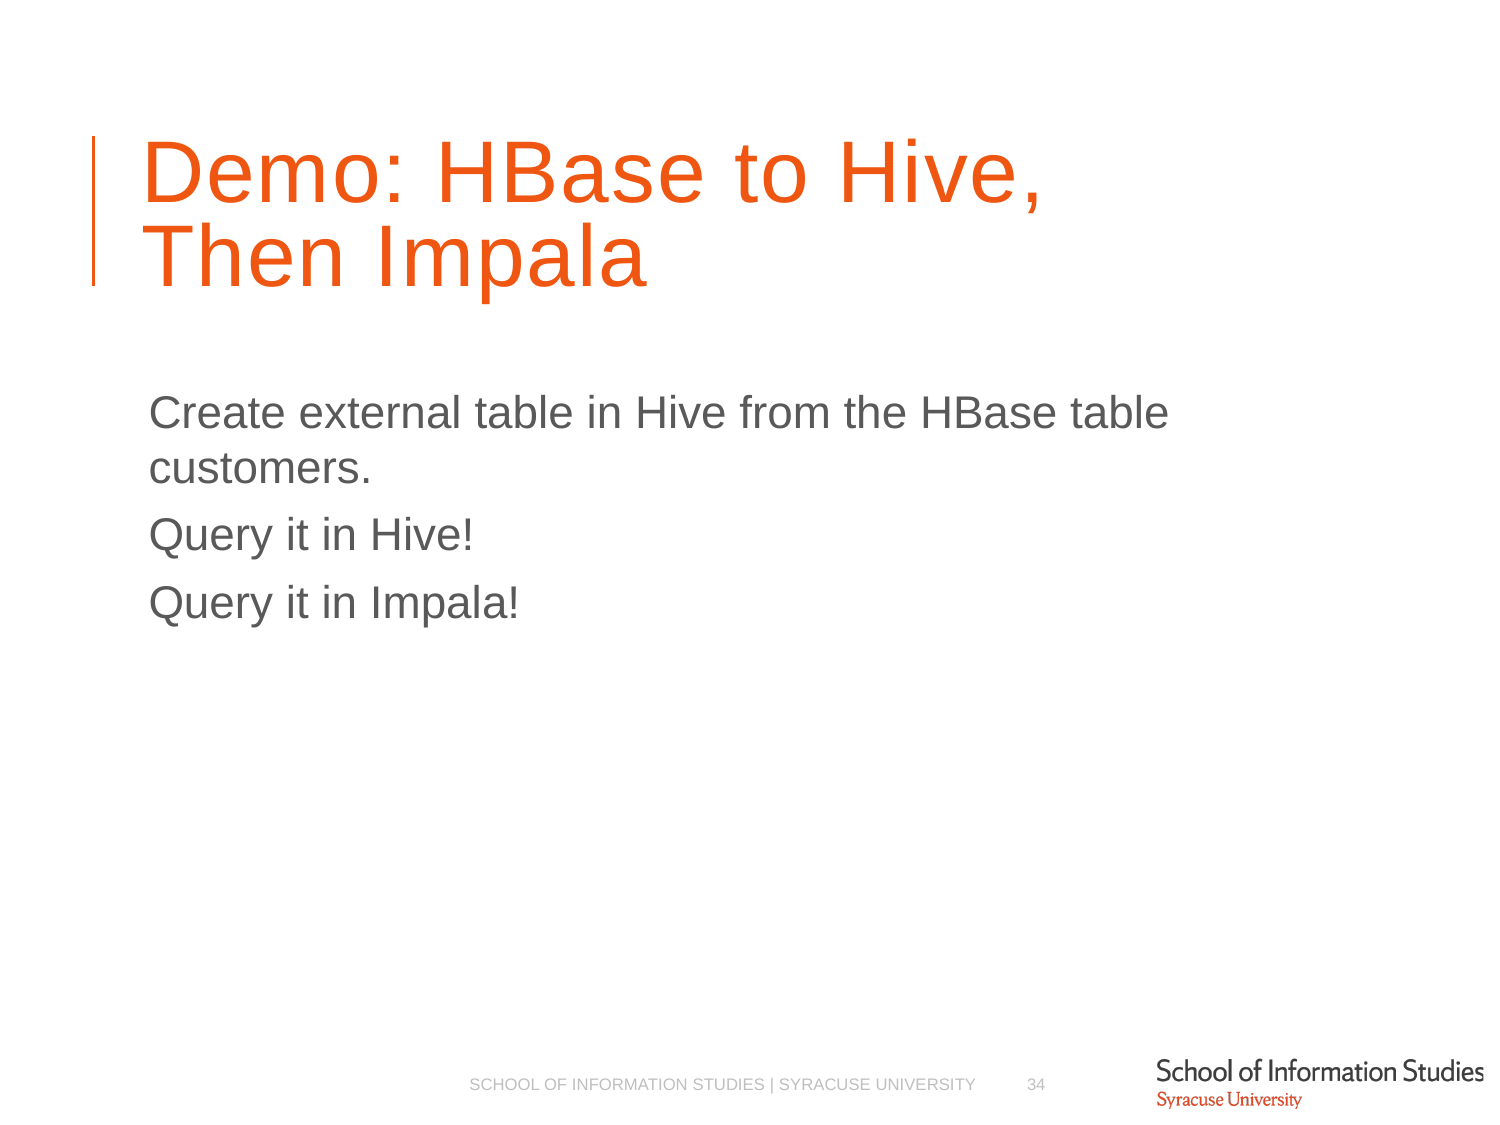

# Demo: HBase to Hive, Then Impala
Create external table in Hive from the HBase table customers.
Query it in Hive!
Query it in Impala!
School of Information Studies | Syracuse University
34